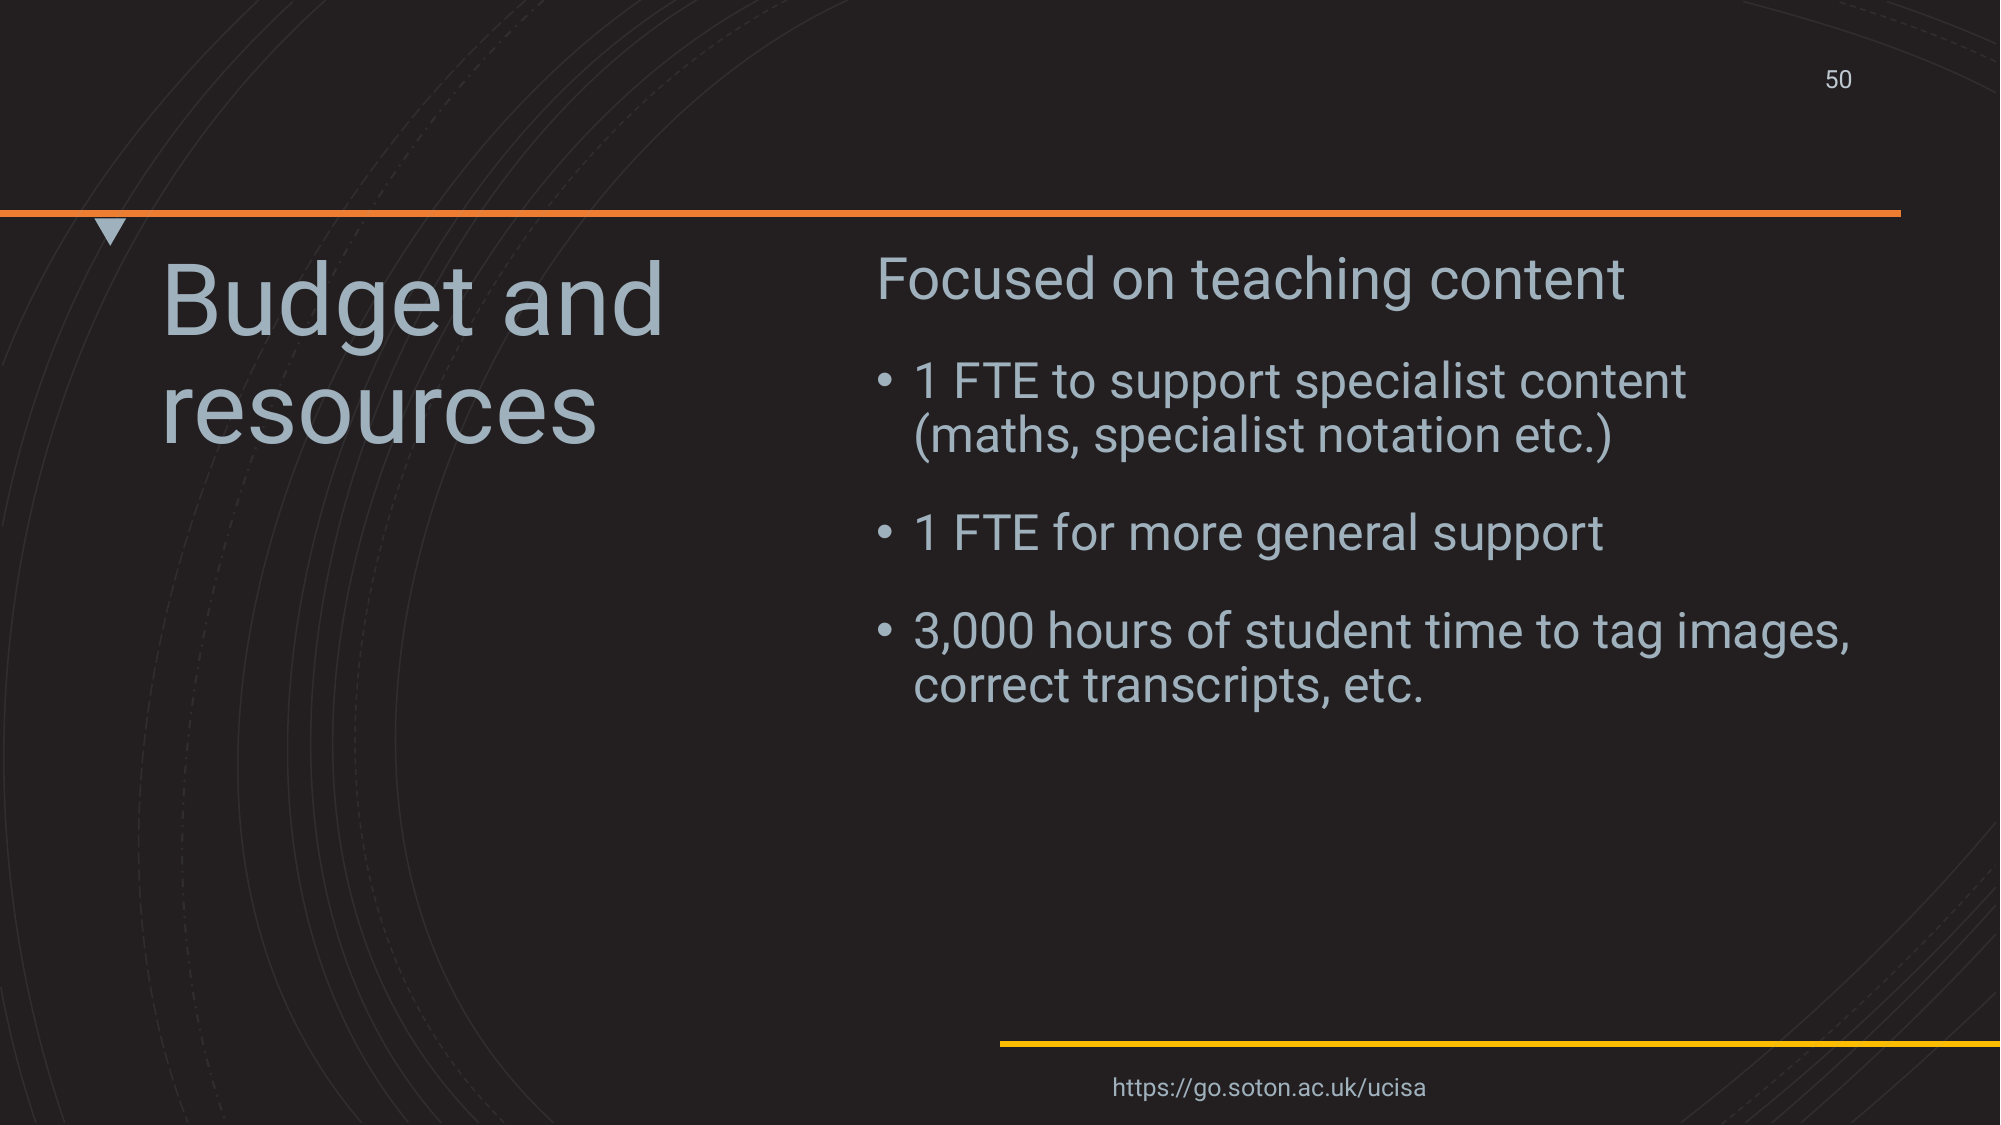

50

# Budget and resources
Focused on teaching content
1 FTE to support specialist content (maths, specialist notation etc.)
1 FTE for more general support
3,000 hours of student time to tag images, correct transcripts, etc.

https://go.soton.ac.uk/ucisa